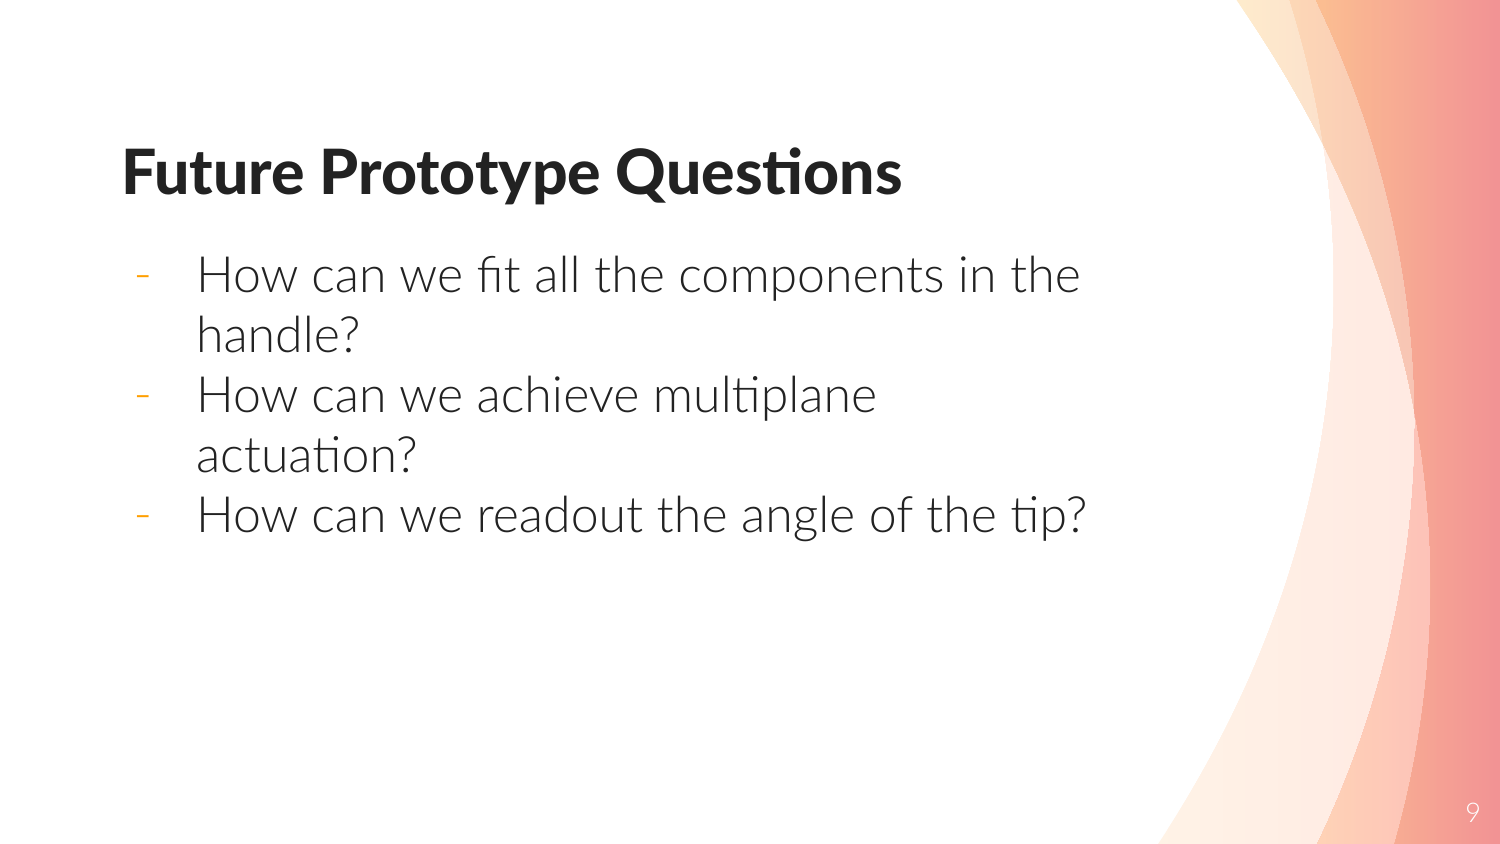

# Future Prototype Questions
How can we fit all the components in the handle?
How can we achieve multiplane actuation?
How can we readout the angle of the tip?

9